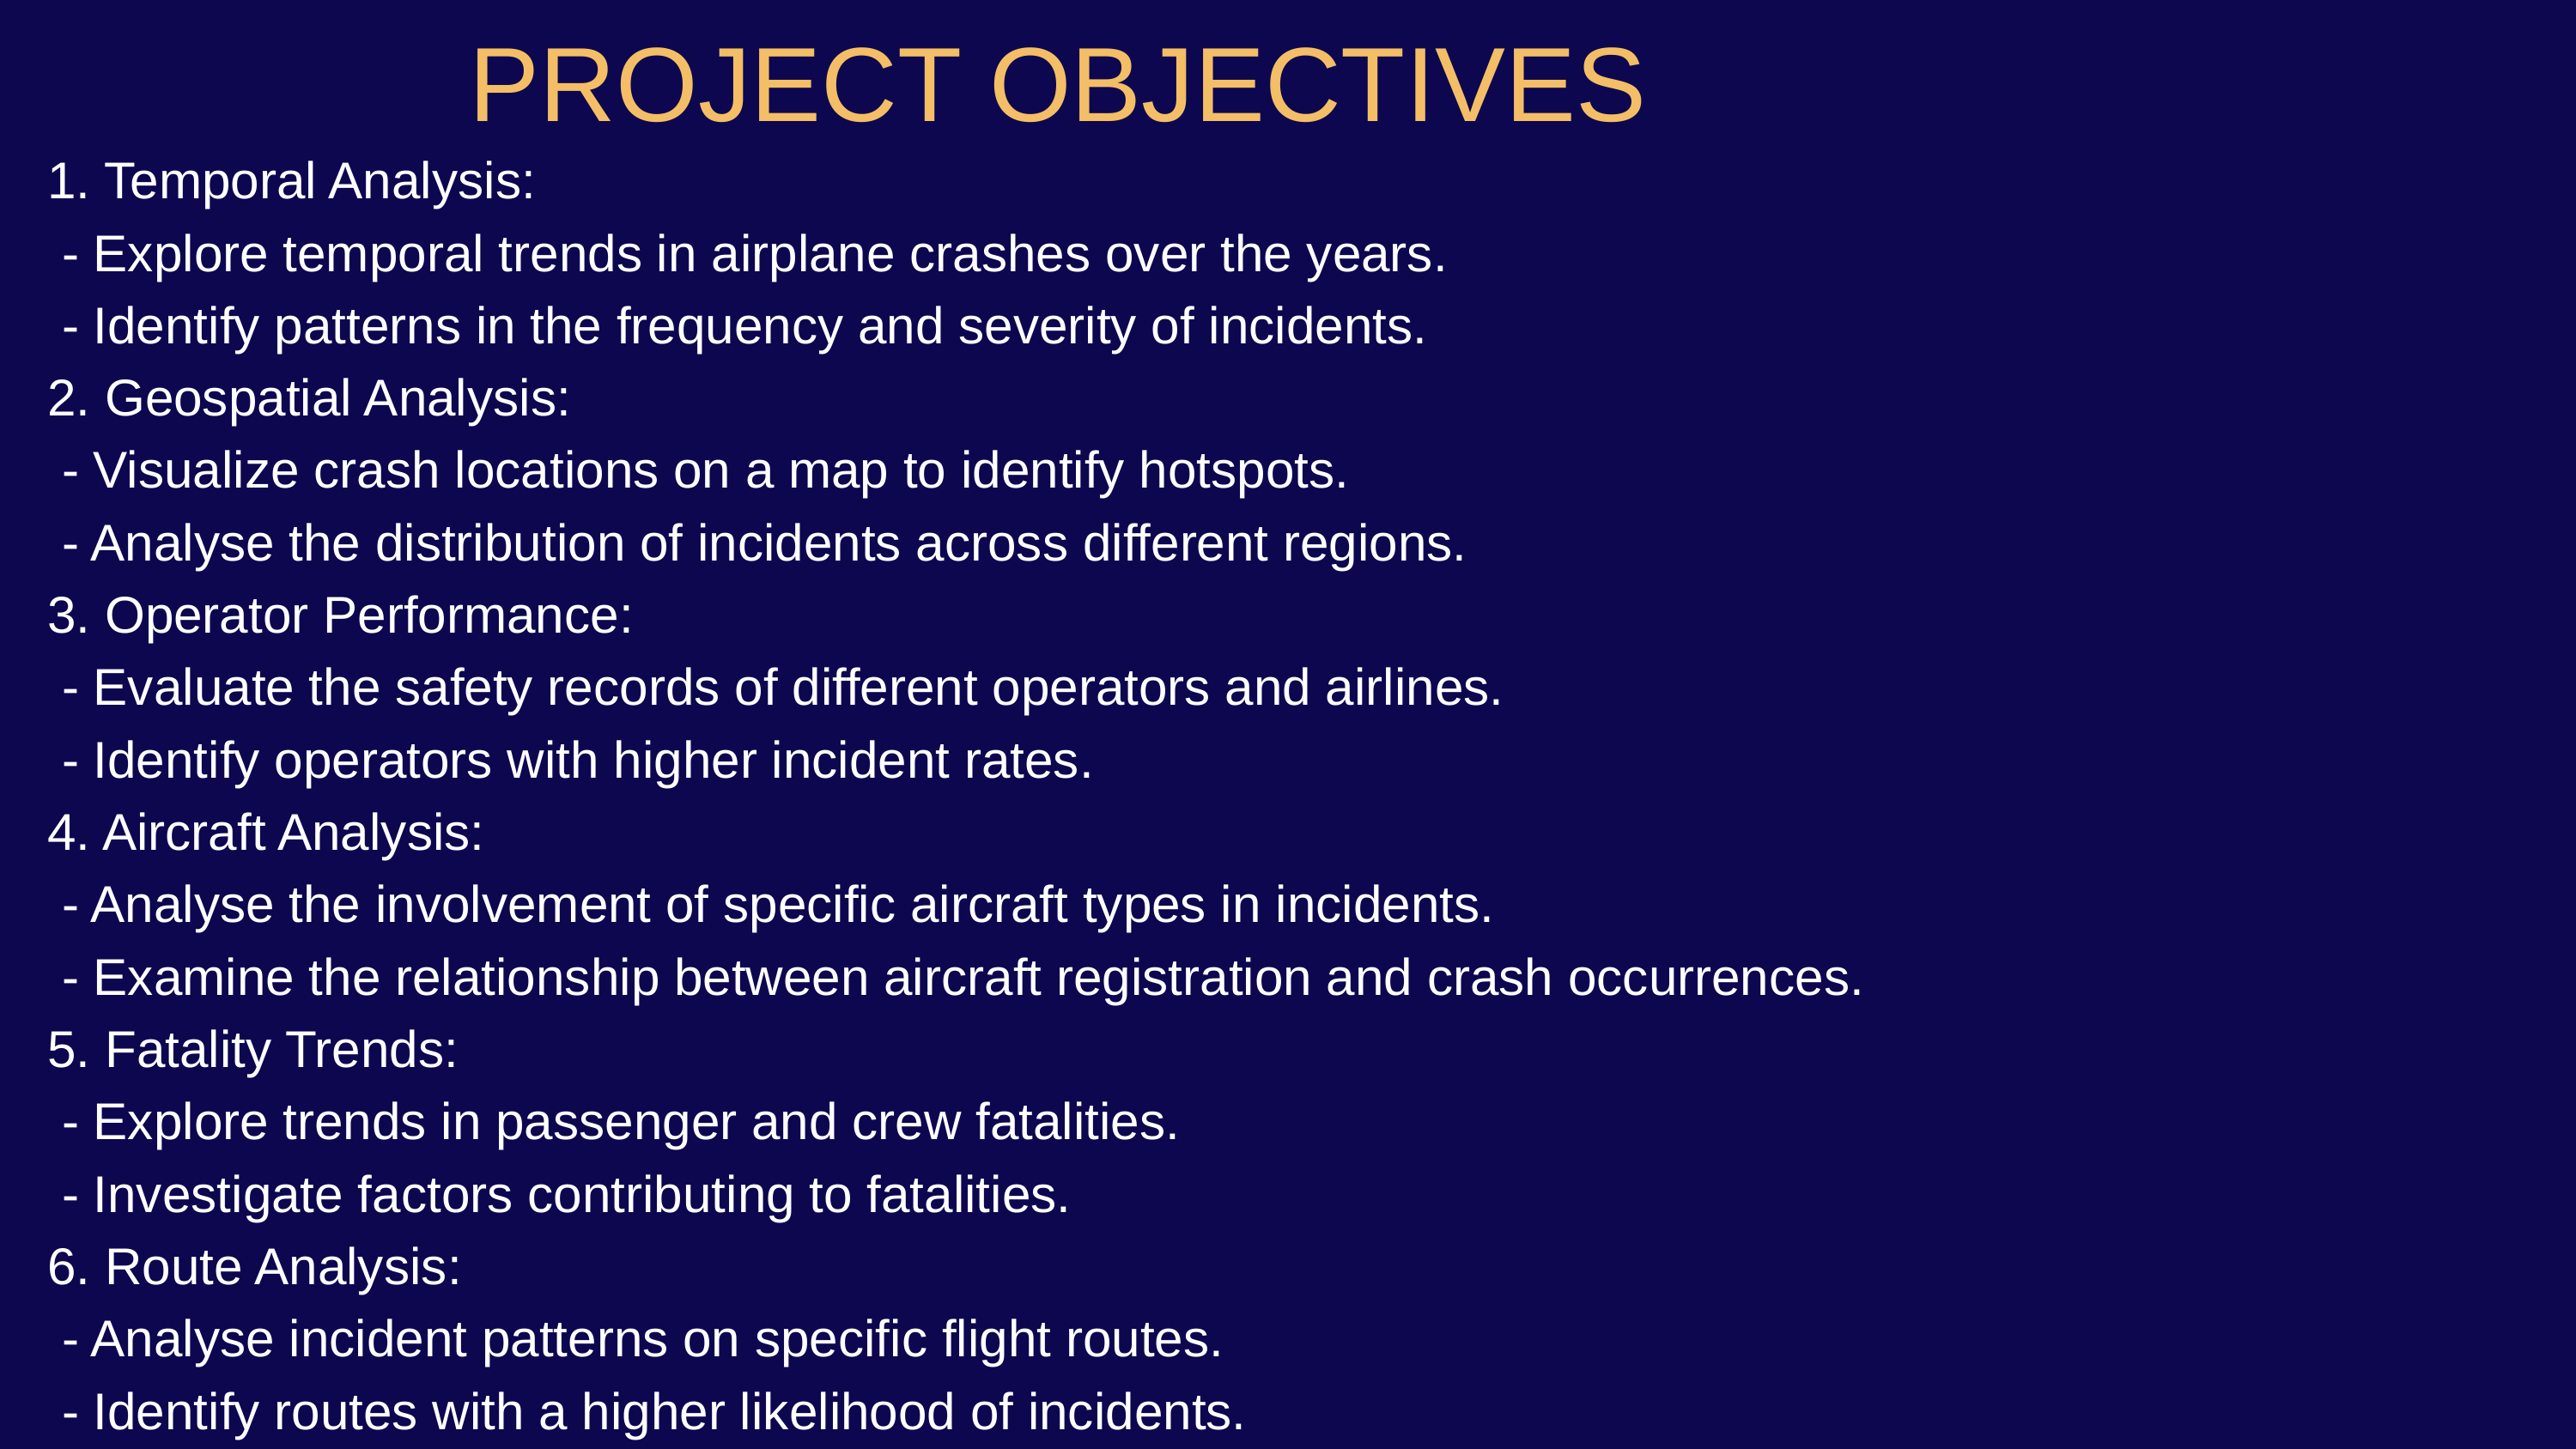

PROJECT OBJECTIVES
1. Temporal Analysis:
 - Explore temporal trends in airplane crashes over the years.
 - Identify patterns in the frequency and severity of incidents.
2. Geospatial Analysis:
 - Visualize crash locations on a map to identify hotspots.
 - Analyse the distribution of incidents across different regions.
3. Operator Performance:
 - Evaluate the safety records of different operators and airlines.
 - Identify operators with higher incident rates.
4. Aircraft Analysis:
 - Analyse the involvement of specific aircraft types in incidents.
 - Examine the relationship between aircraft registration and crash occurrences.
5. Fatality Trends:
 - Explore trends in passenger and crew fatalities.
 - Investigate factors contributing to fatalities.
6. Route Analysis:
 - Analyse incident patterns on specific flight routes.
 - Identify routes with a higher likelihood of incidents.